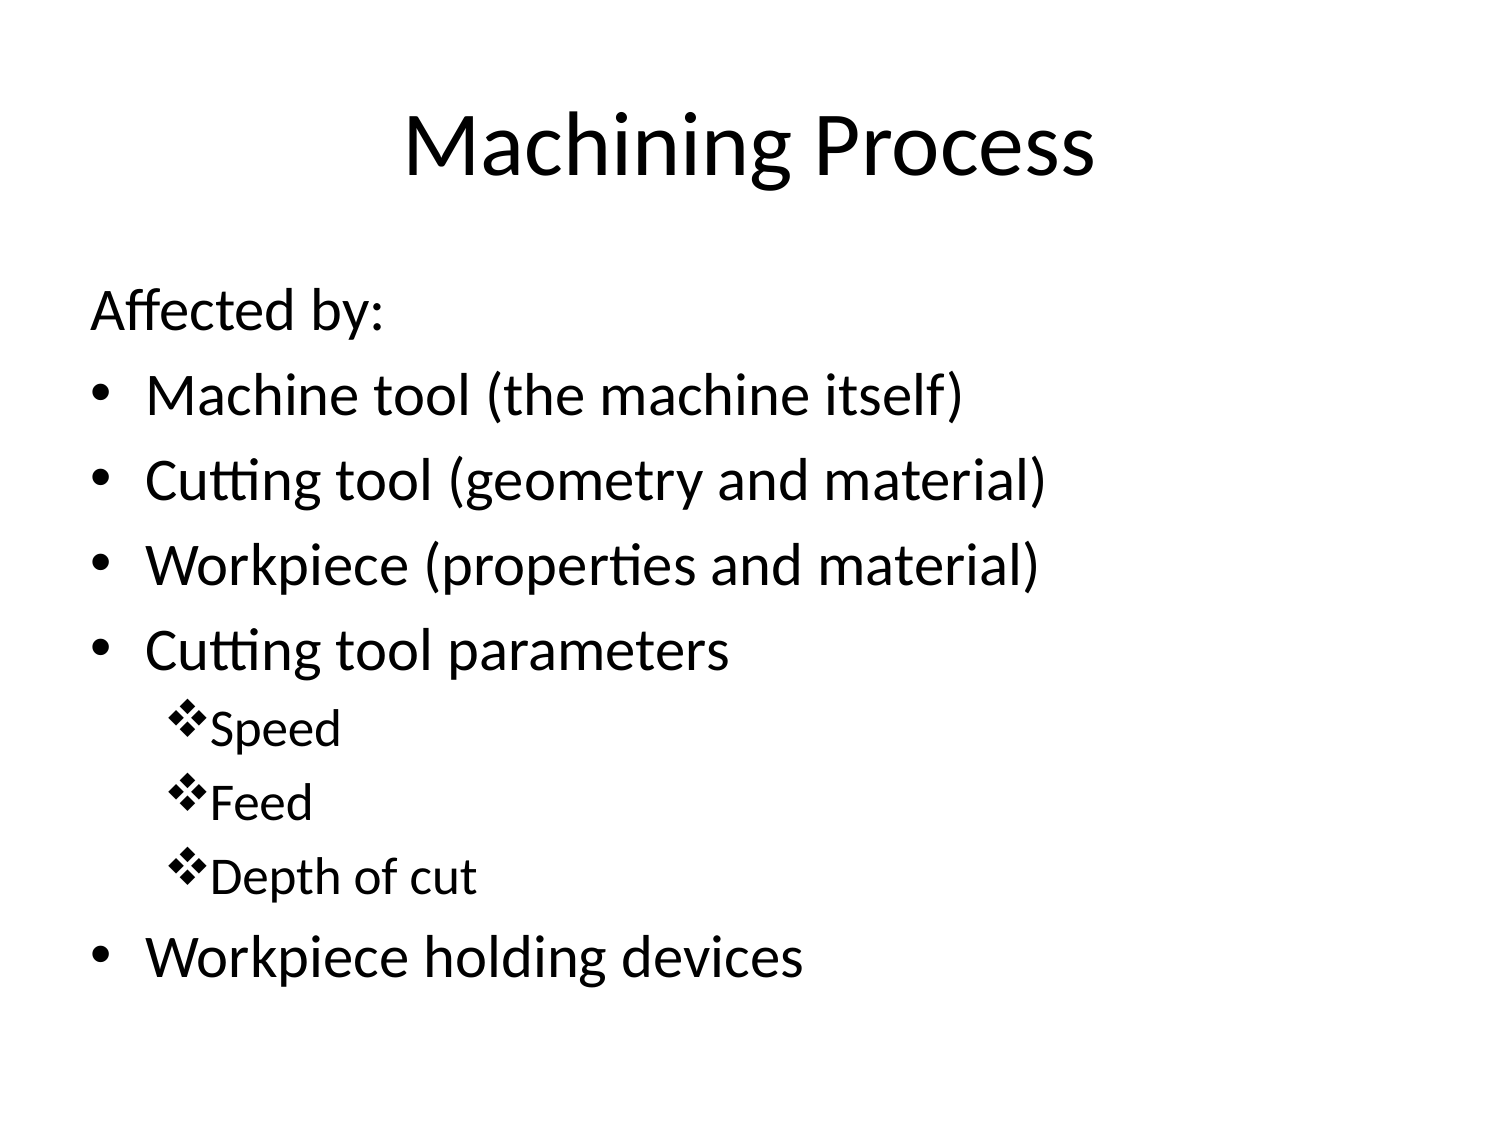

# Machining Process
Affected by:
Machine tool (the machine itself)
Cutting tool (geometry and material)
Workpiece (properties and material)
Cutting tool parameters
Speed
Feed
Depth of cut
Workpiece holding devices